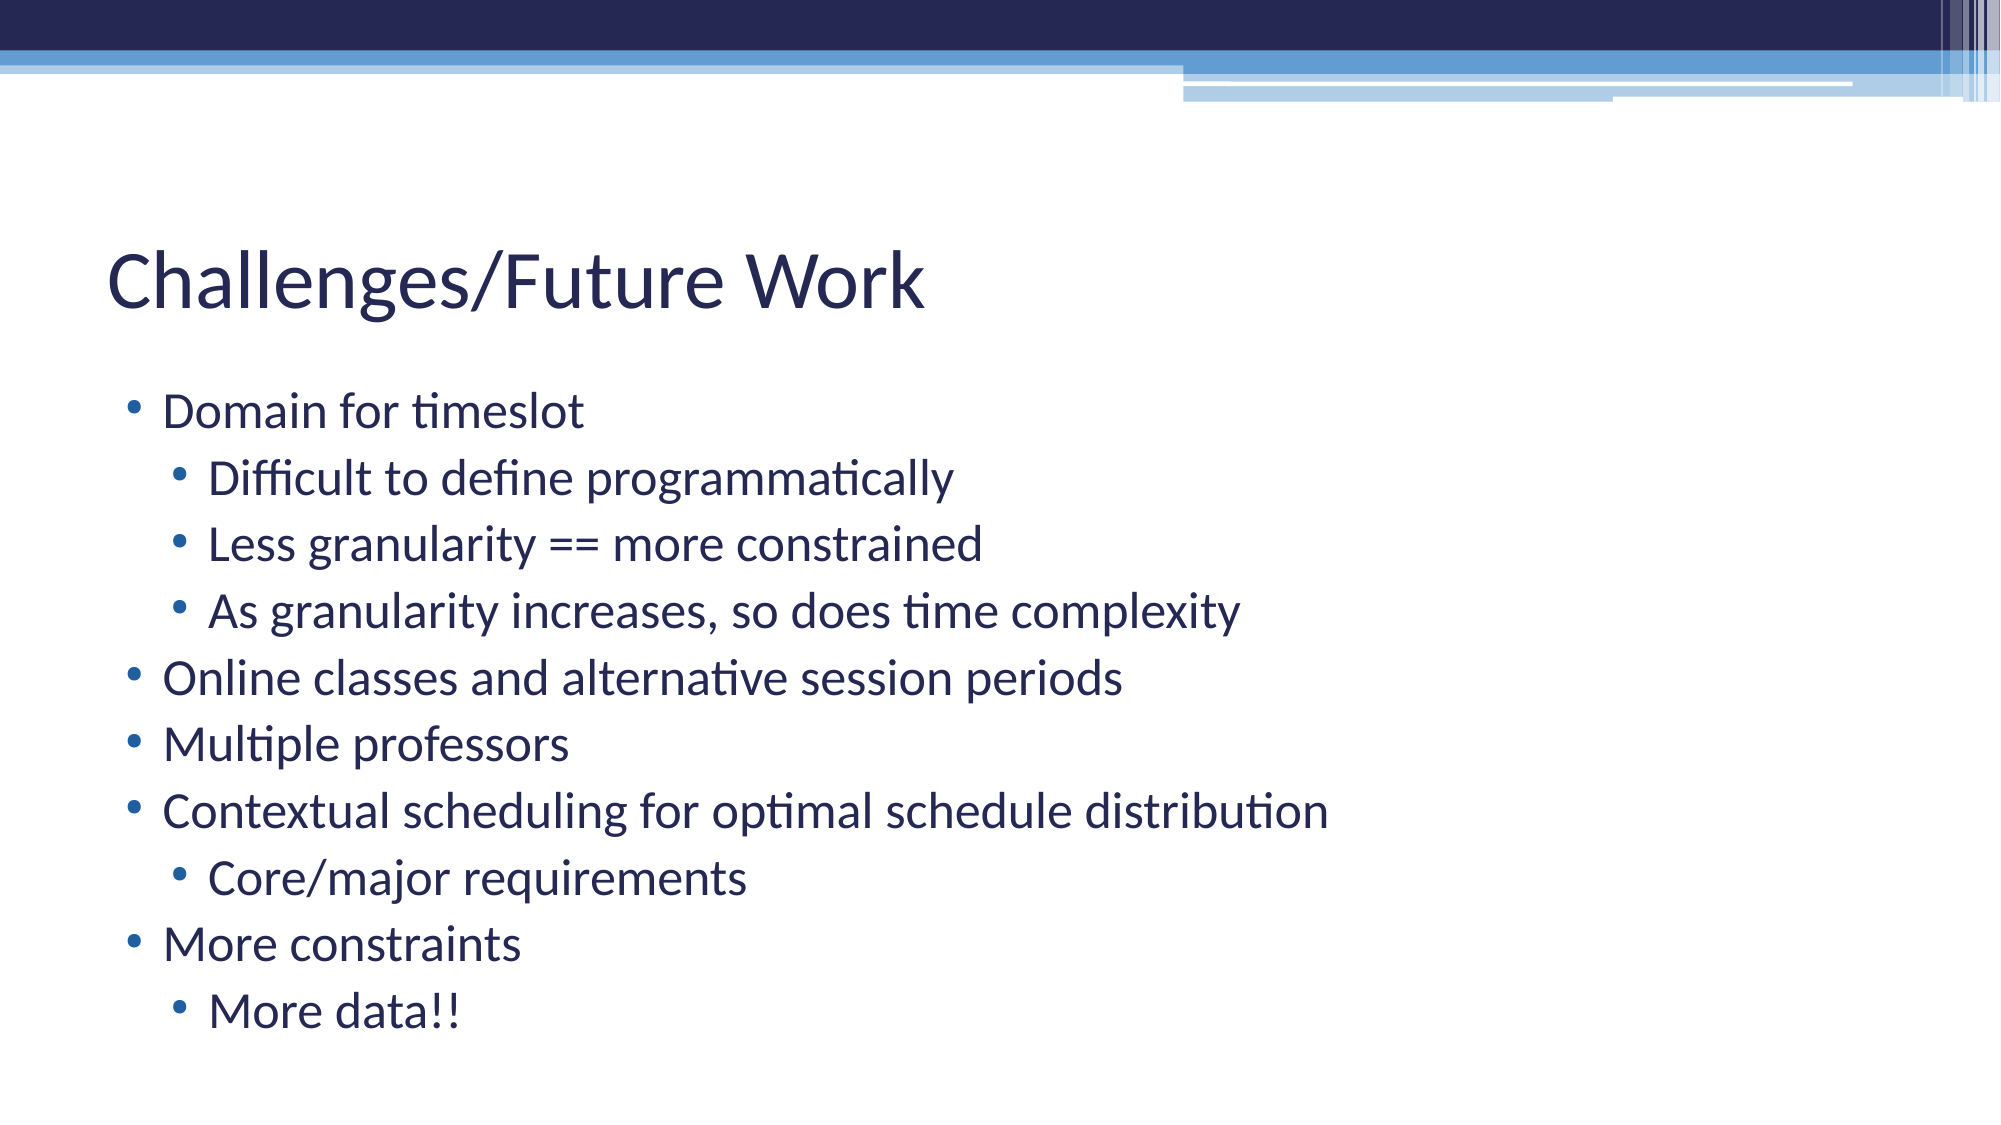

# Challenges/Future Work
Domain for timeslot
Difficult to define programmatically
Less granularity == more constrained
As granularity increases, so does time complexity
Online classes and alternative session periods
Multiple professors
Contextual scheduling for optimal schedule distribution
Core/major requirements
More constraints
More data!!